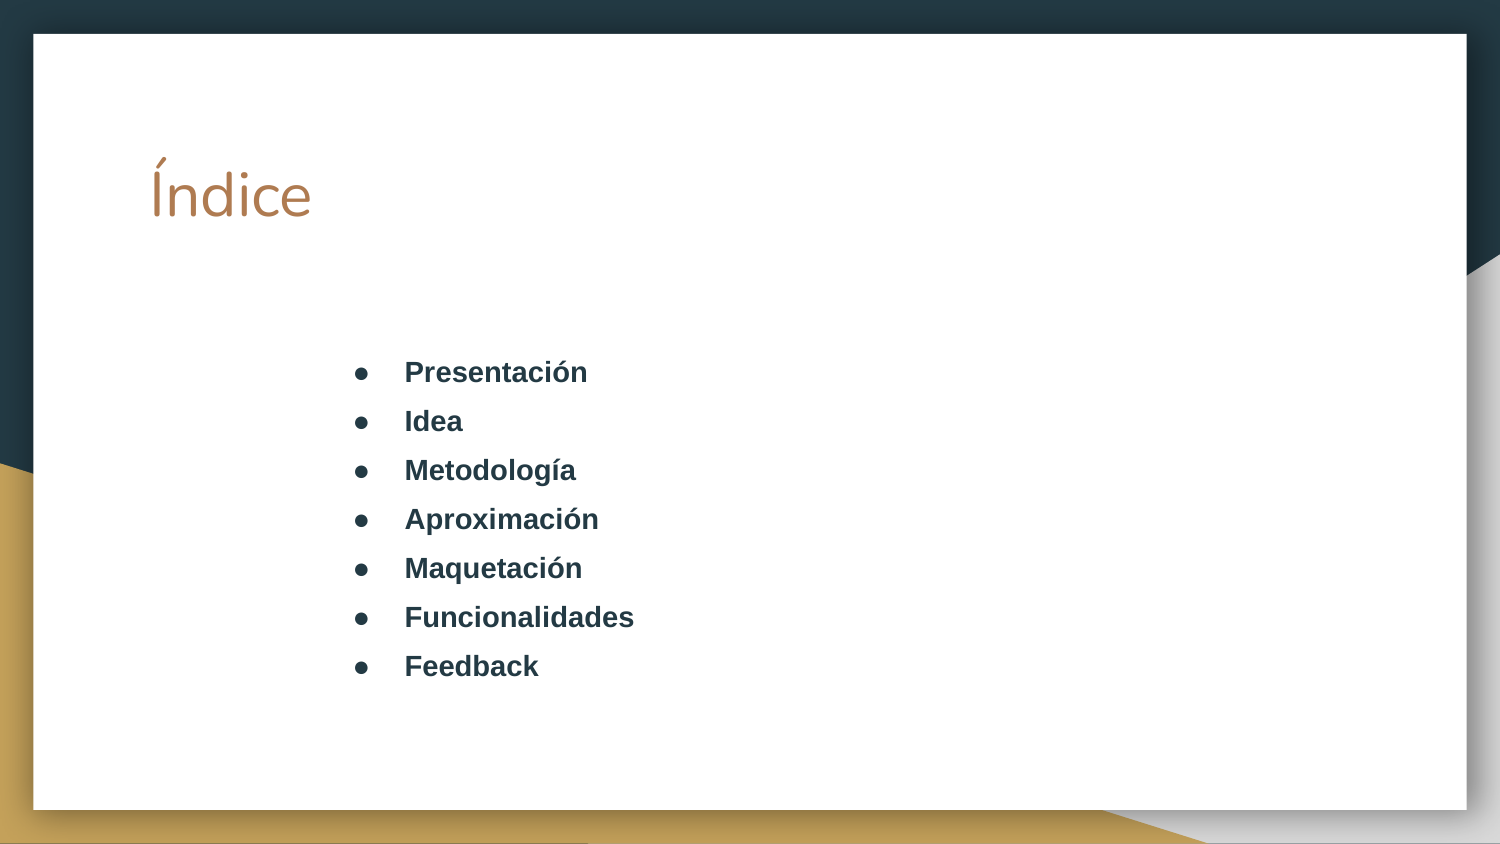

# Índice
Presentación
Idea
Metodología
Aproximación
Maquetación
Funcionalidades
Feedback